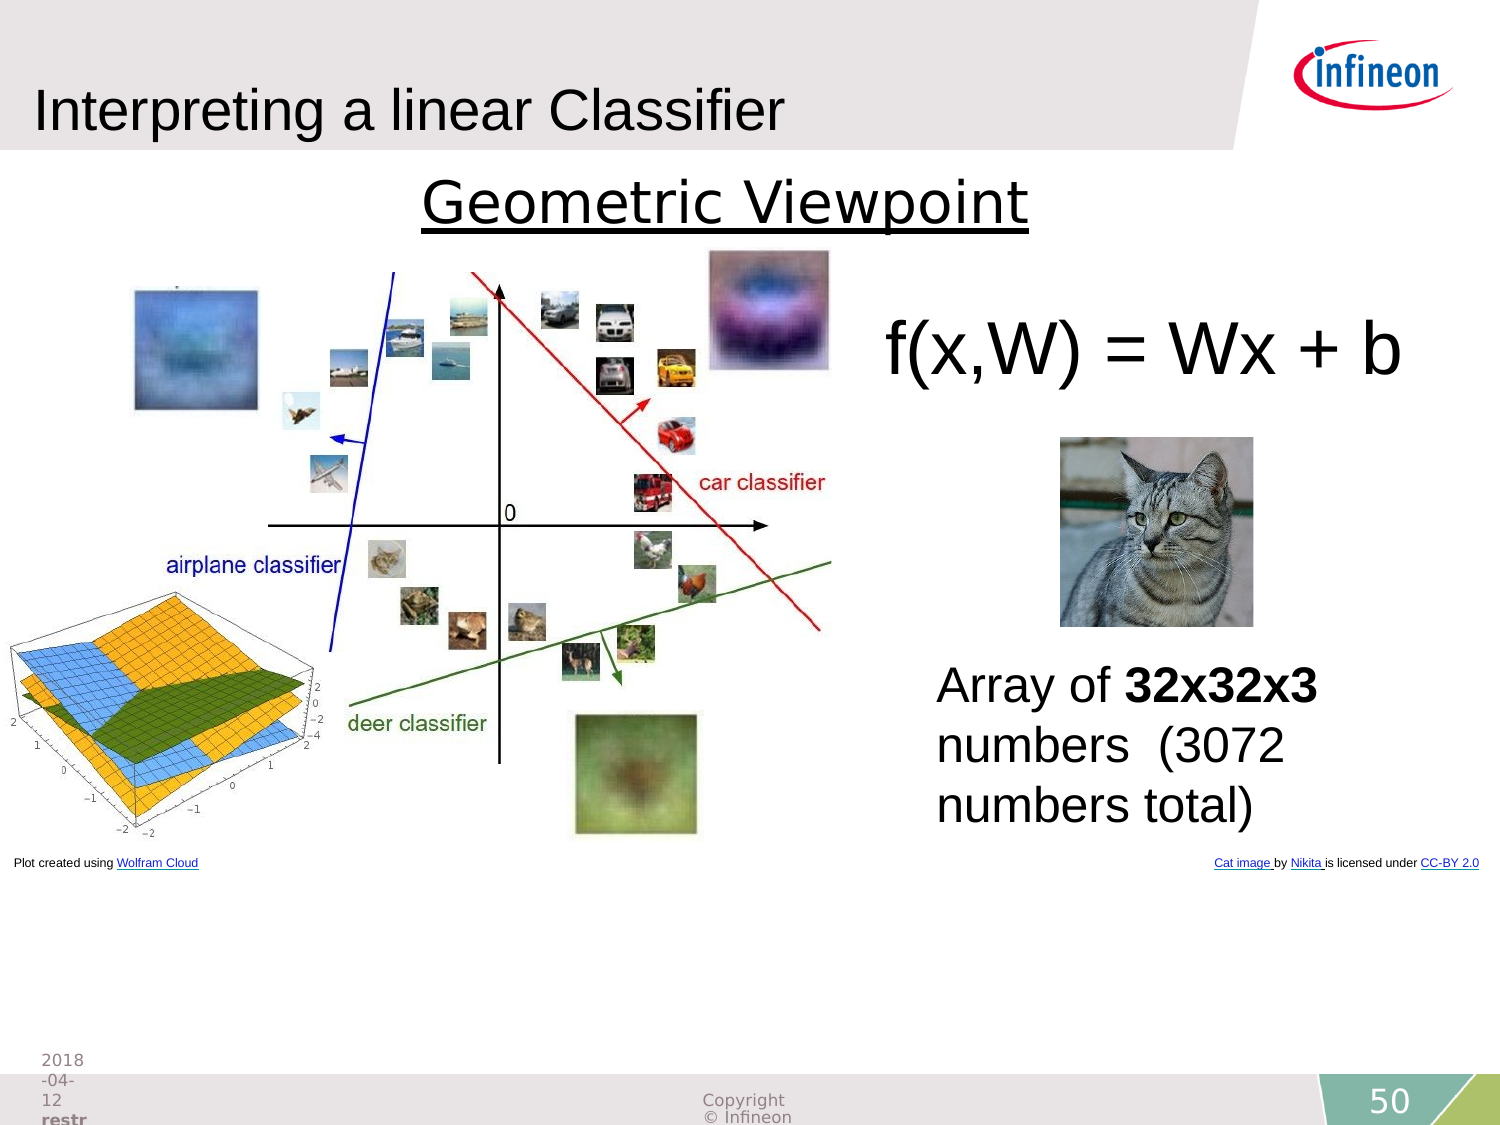

Interpreting a linear Classifier
Geometric Viewpoint

f(x,W) = Wx + b

Array of 32x32x3 numbers  (3072 numbers total)

Plot created using Wolfram Cloud
Cat image by Nikita is licensed under CC-BY 2.0
Lecture 2 -
2018-04-12   restricted
Copyright © Infineon Technologies AG 2018. All rights reserved.
50